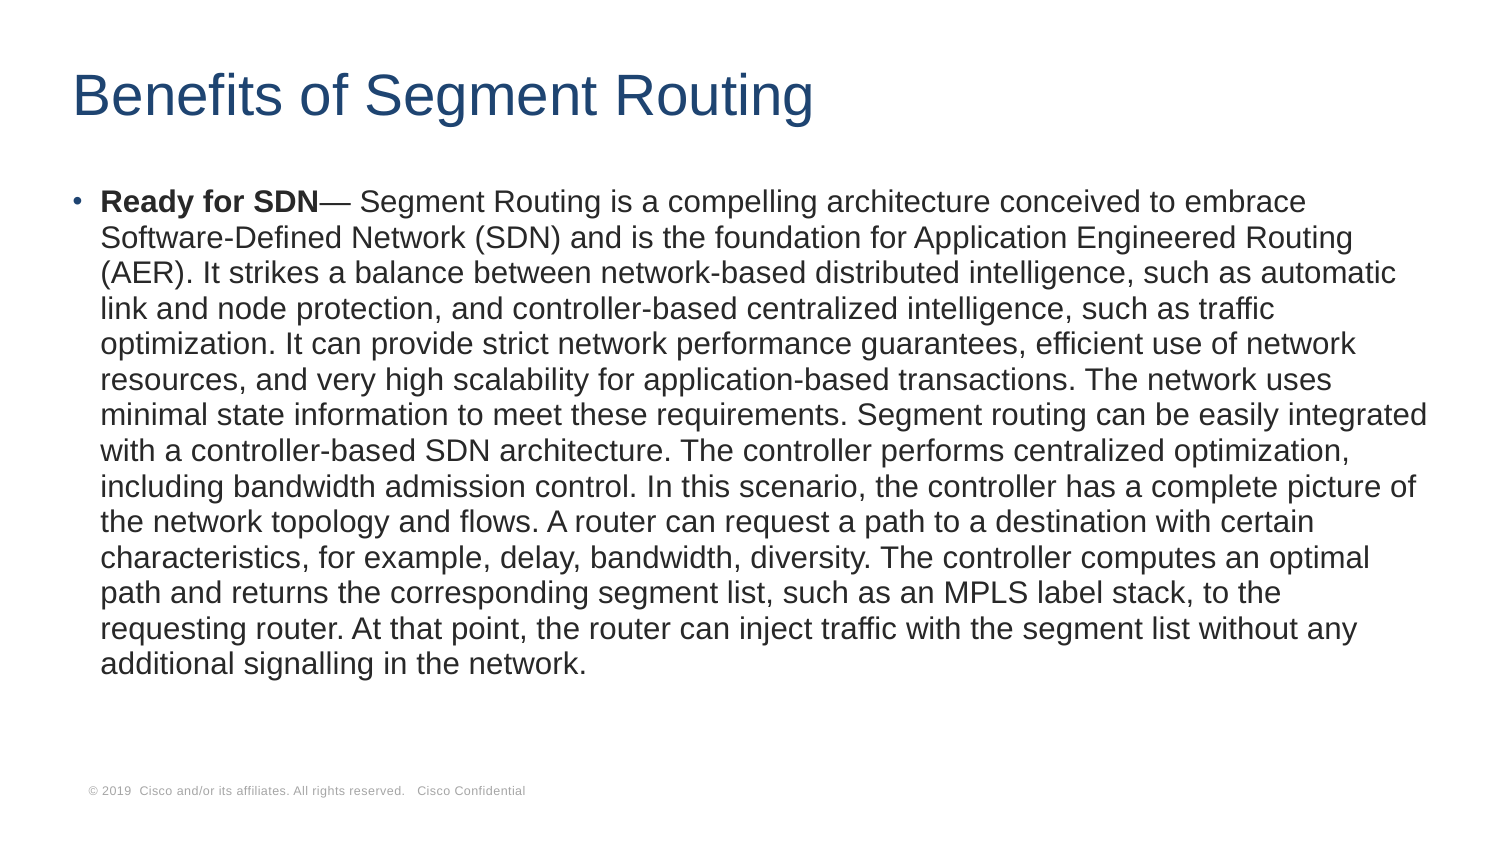

# Benefits of Segment Routing
Ready for SDN— Segment Routing is a compelling architecture conceived to embrace Software-Defined Network (SDN) and is the foundation for Application Engineered Routing (AER). It strikes a balance between network-based distributed intelligence, such as automatic link and node protection, and controller-based centralized intelligence, such as traffic optimization. It can provide strict network performance guarantees, efficient use of network resources, and very high scalability for application-based transactions. The network uses minimal state information to meet these requirements. Segment routing can be easily integrated with a controller-based SDN architecture. The controller performs centralized optimization, including bandwidth admission control. In this scenario, the controller has a complete picture of the network topology and flows. A router can request a path to a destination with certain characteristics, for example, delay, bandwidth, diversity. The controller computes an optimal path and returns the corresponding segment list, such as an MPLS label stack, to the requesting router. At that point, the router can inject traffic with the segment list without any additional signalling in the network.